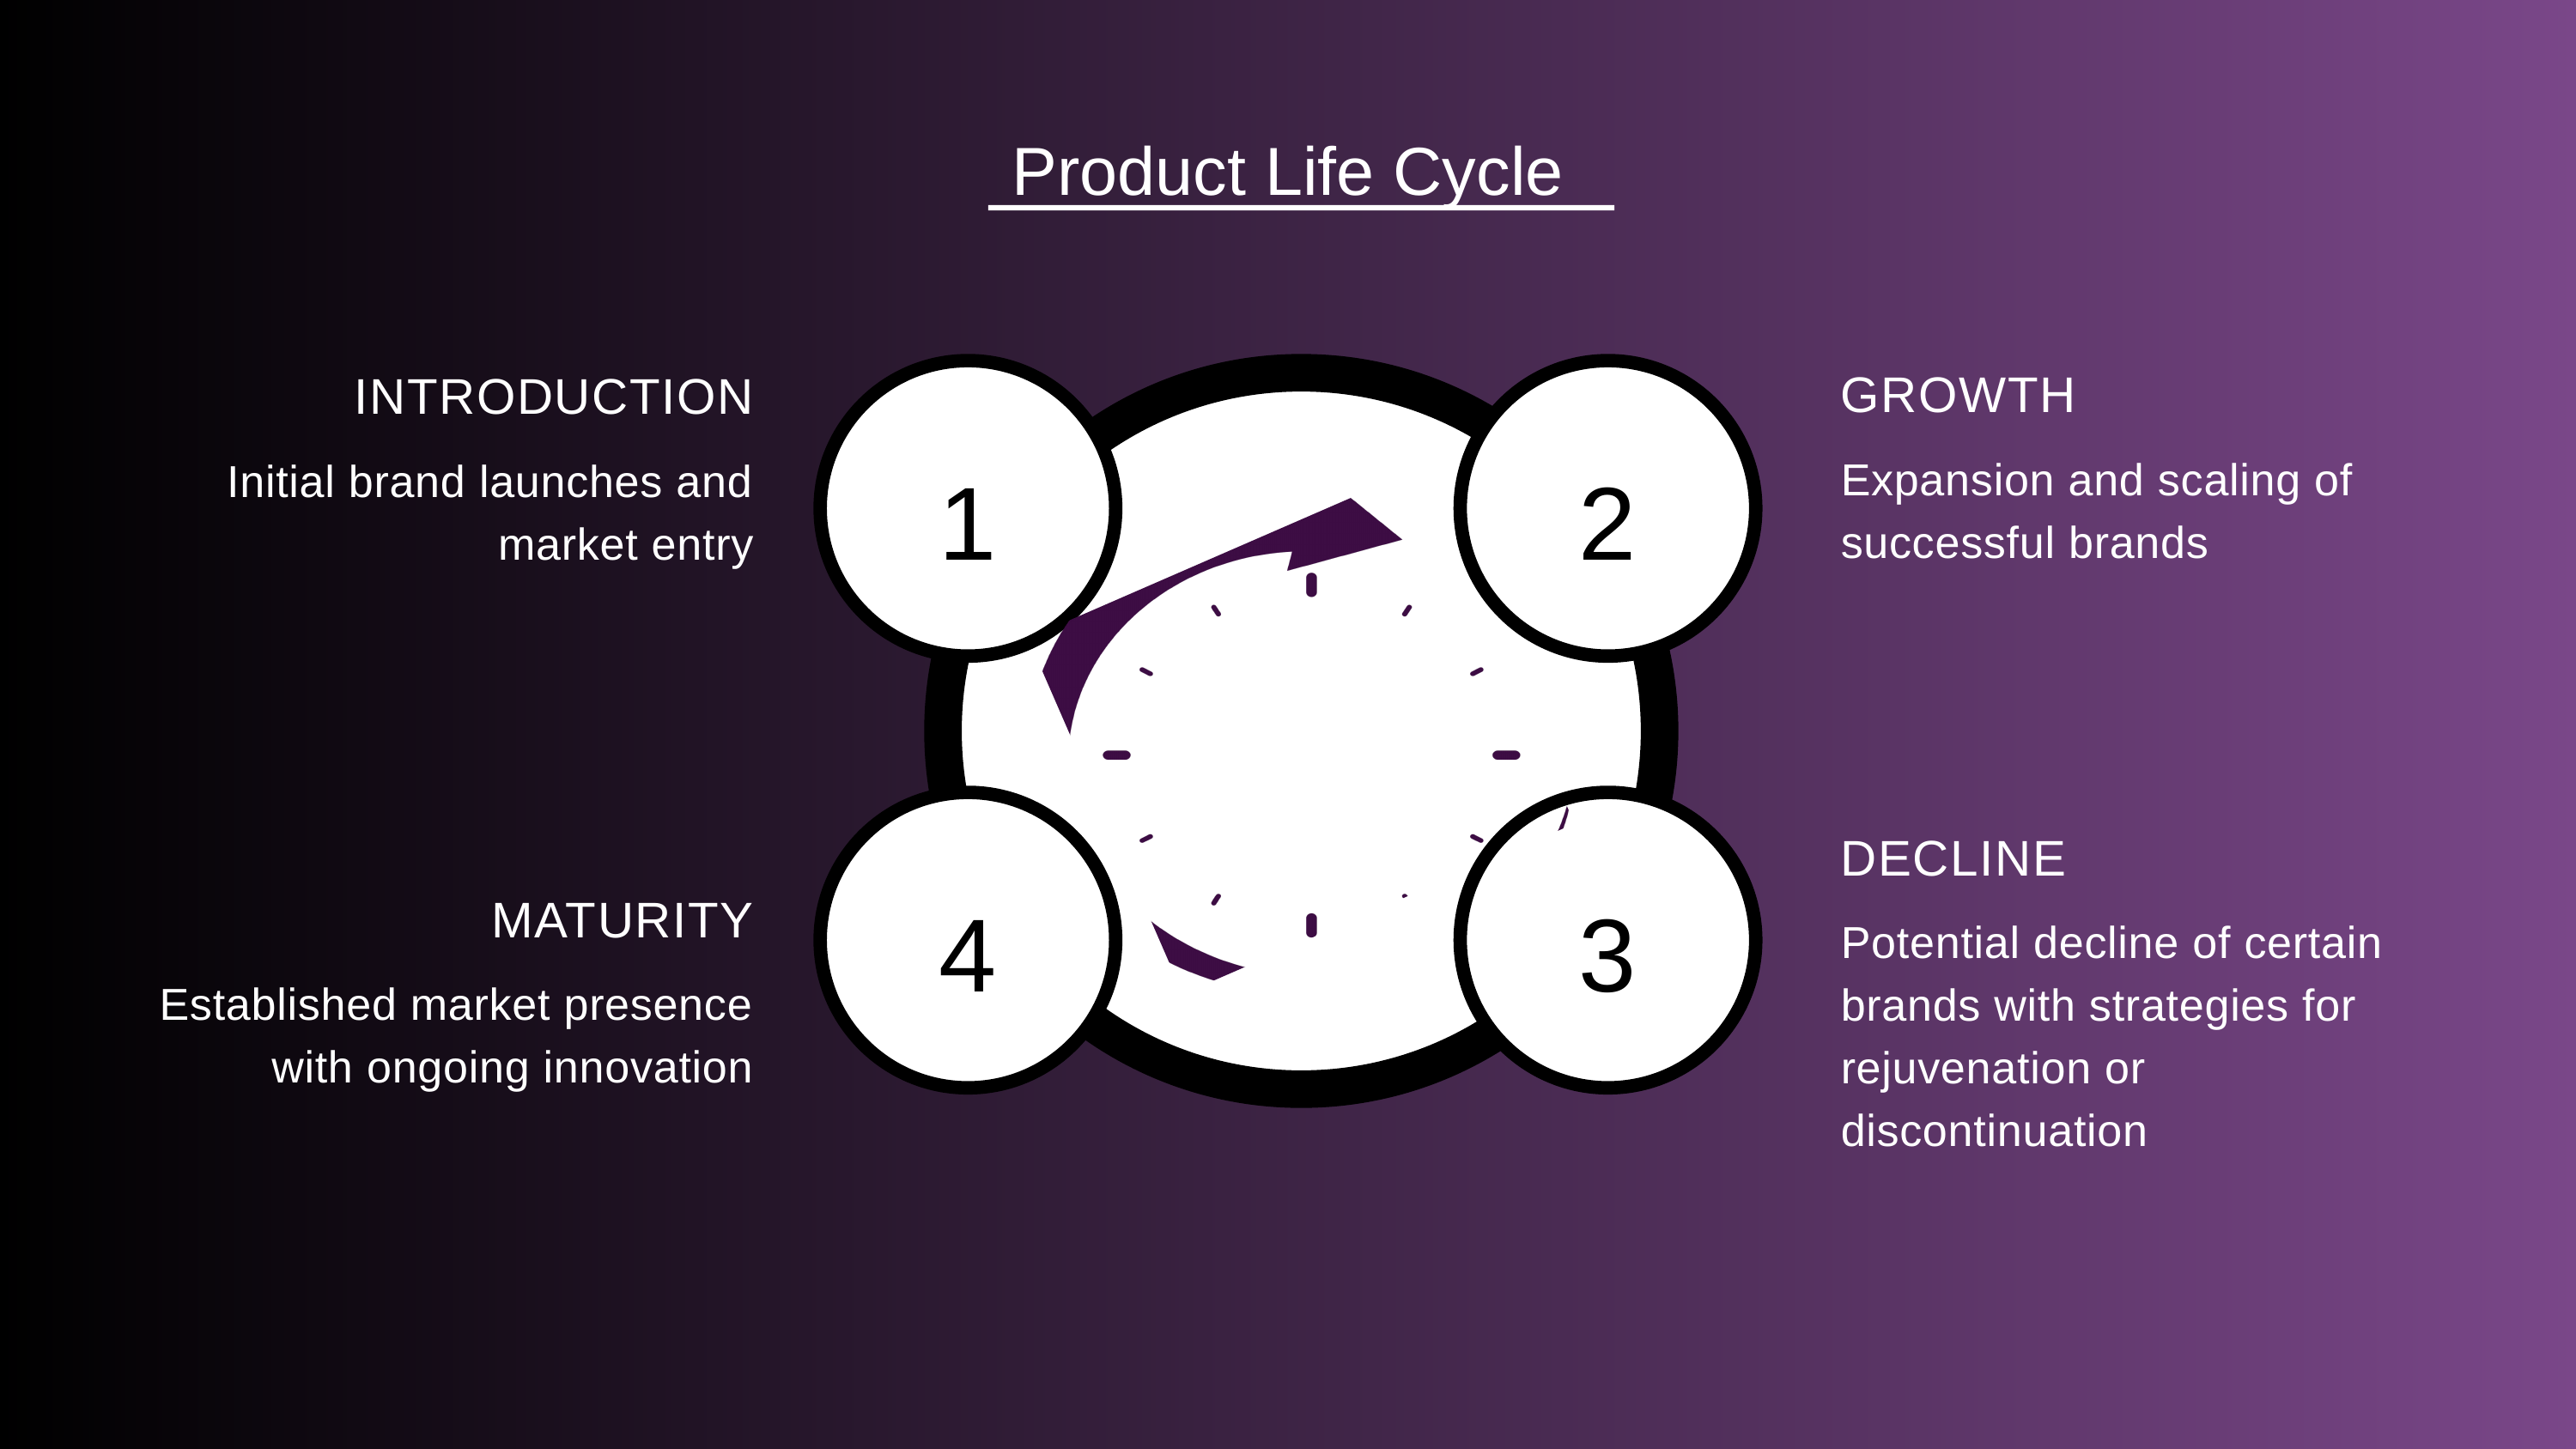

Product Life Cycle

1

2
GROWTH
Expansion and scaling of successful brands
INTRODUCTION
Initial brand launches and market entry

4

3
DECLINE
Potential decline of certain brands with strategies for rejuvenation or discontinuation
MATURITY
Established market presence with ongoing innovation